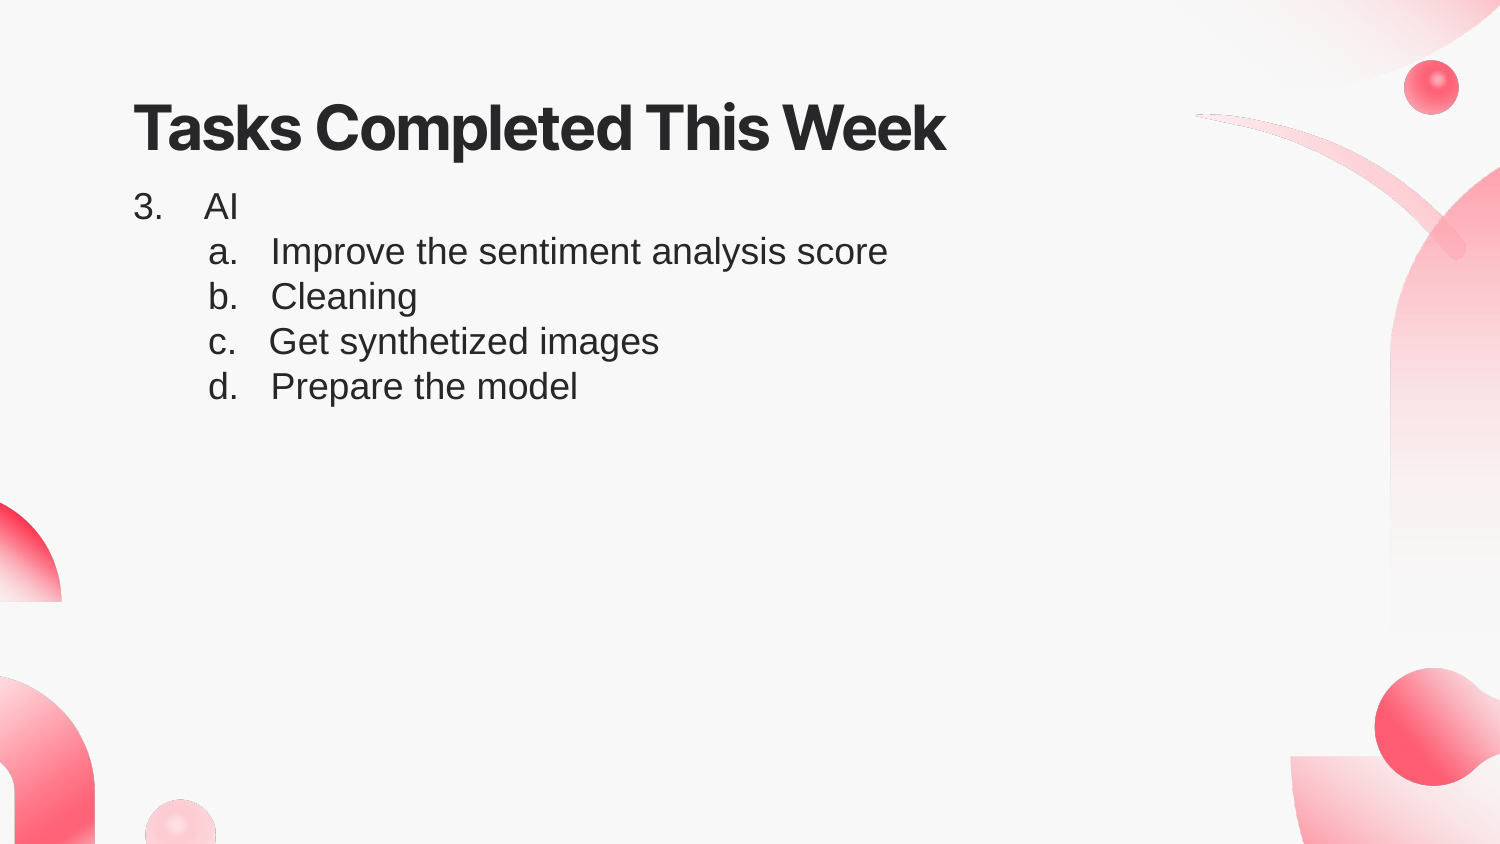

# Tasks Completed This Week
3.    AI
a.   Improve the sentiment analysis score
b.   Cleaning
c.   Get synthetized images
d.   Prepare the model